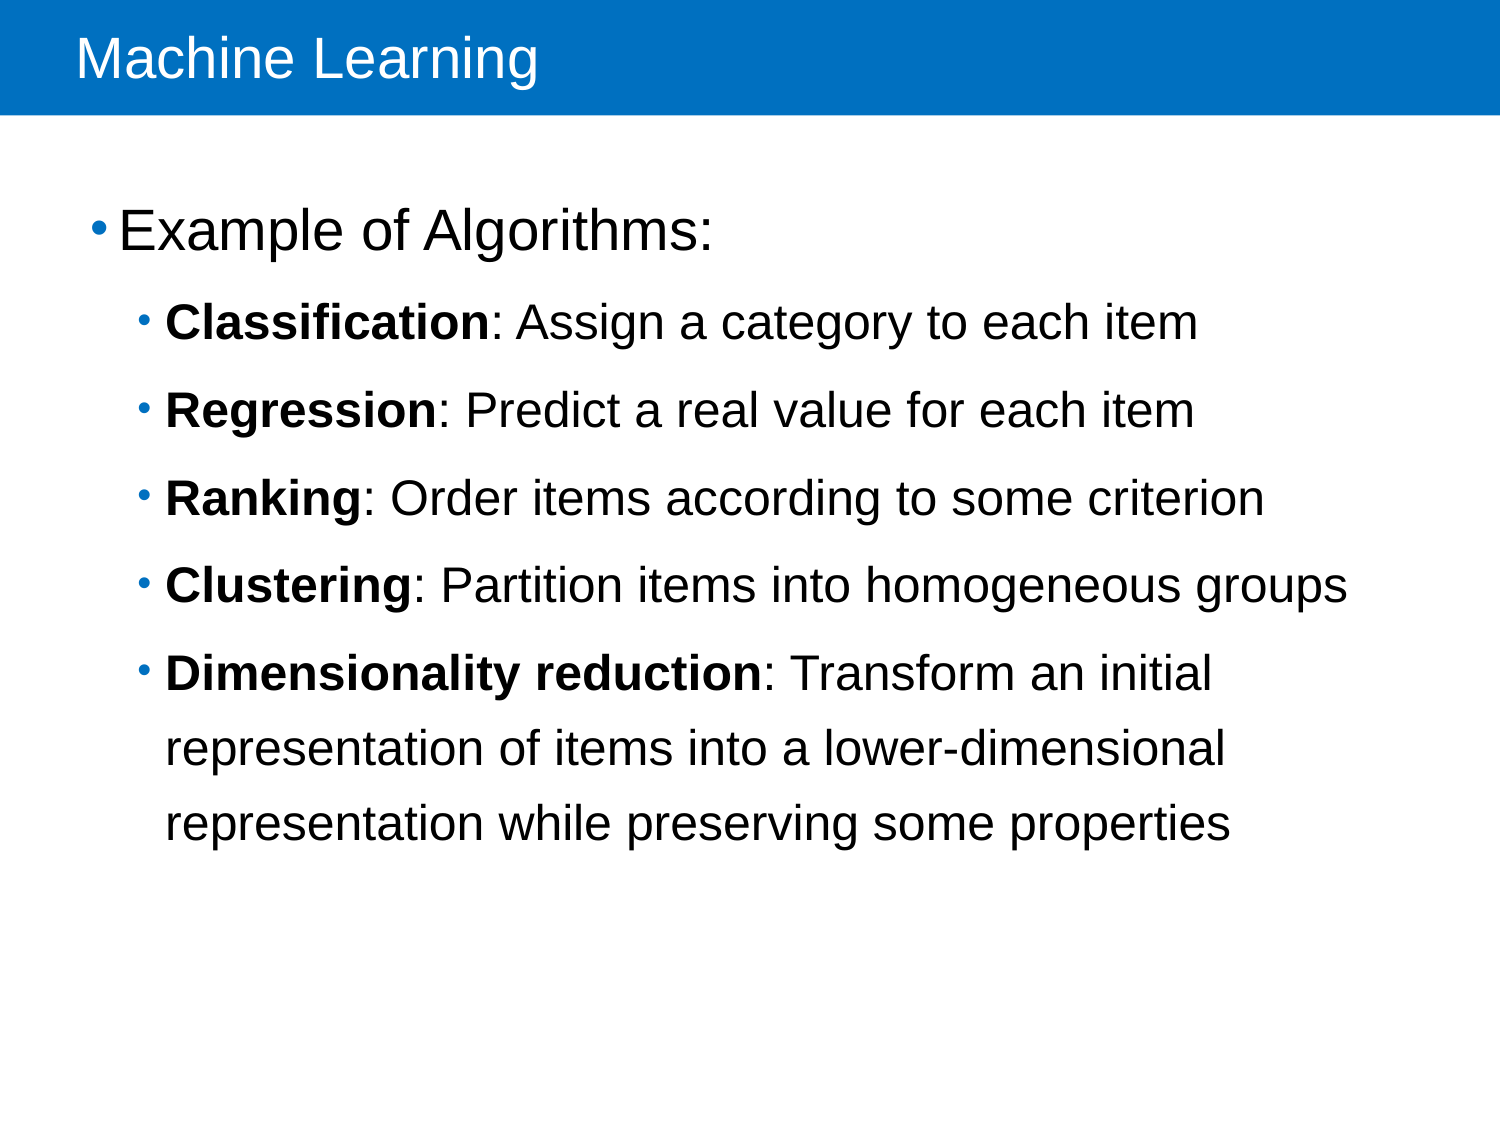

# Machine Learning
Example of Algorithms:
Classification: Assign a category to each item
Regression: Predict a real value for each item
Ranking: Order items according to some criterion
Clustering: Partition items into homogeneous groups
Dimensionality reduction: Transform an initial representation of items into a lower-dimensional representation while preserving some properties